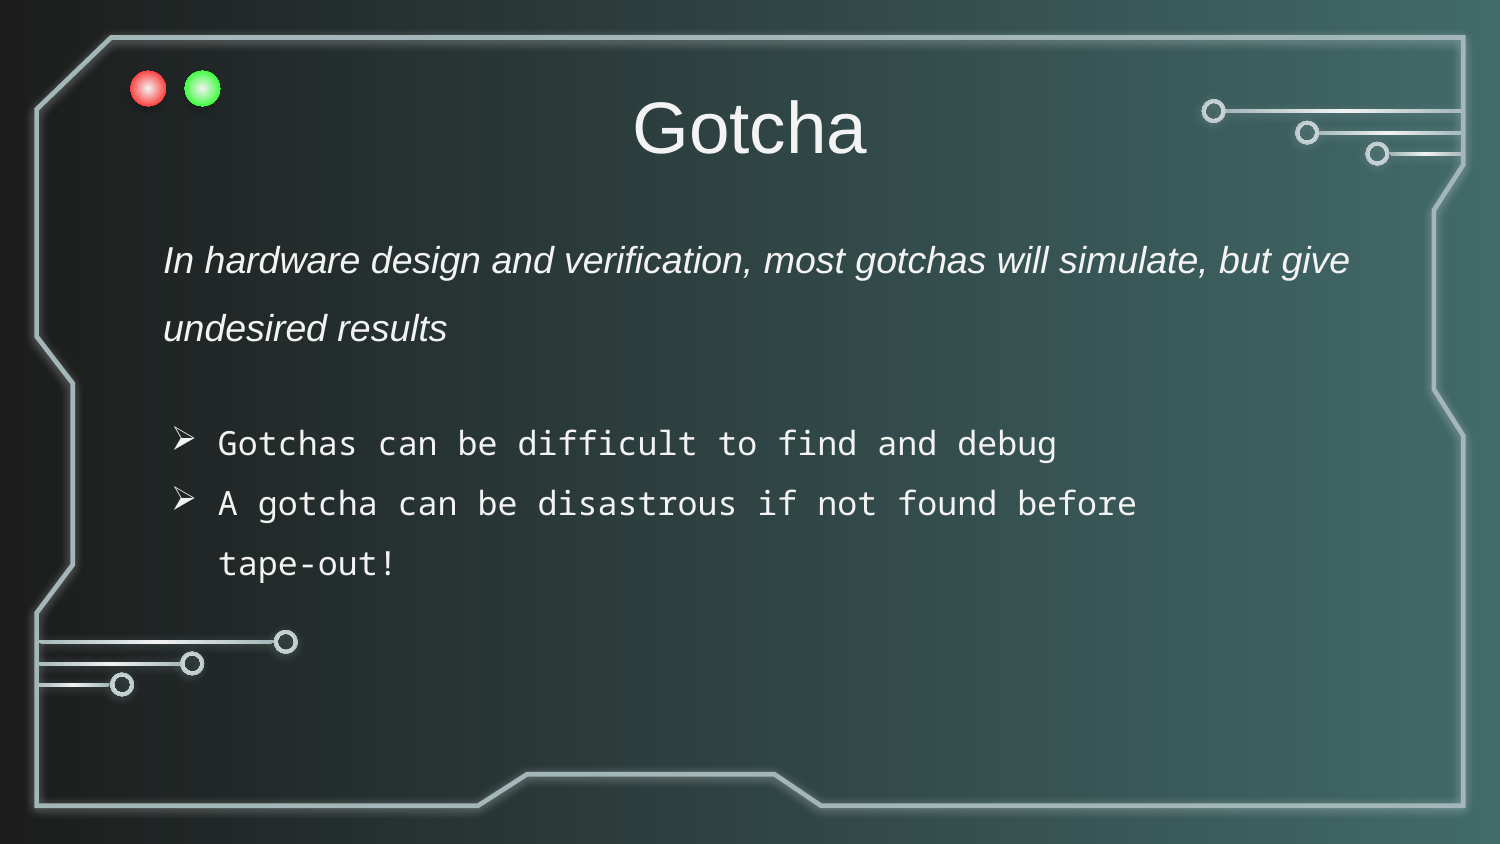

Gotcha

# In hardware design and verification, most gotchas will simulate, but give undesired results
Gotchas can be difficult to find and debug 
A gotcha can be disastrous if not found before tape-out!